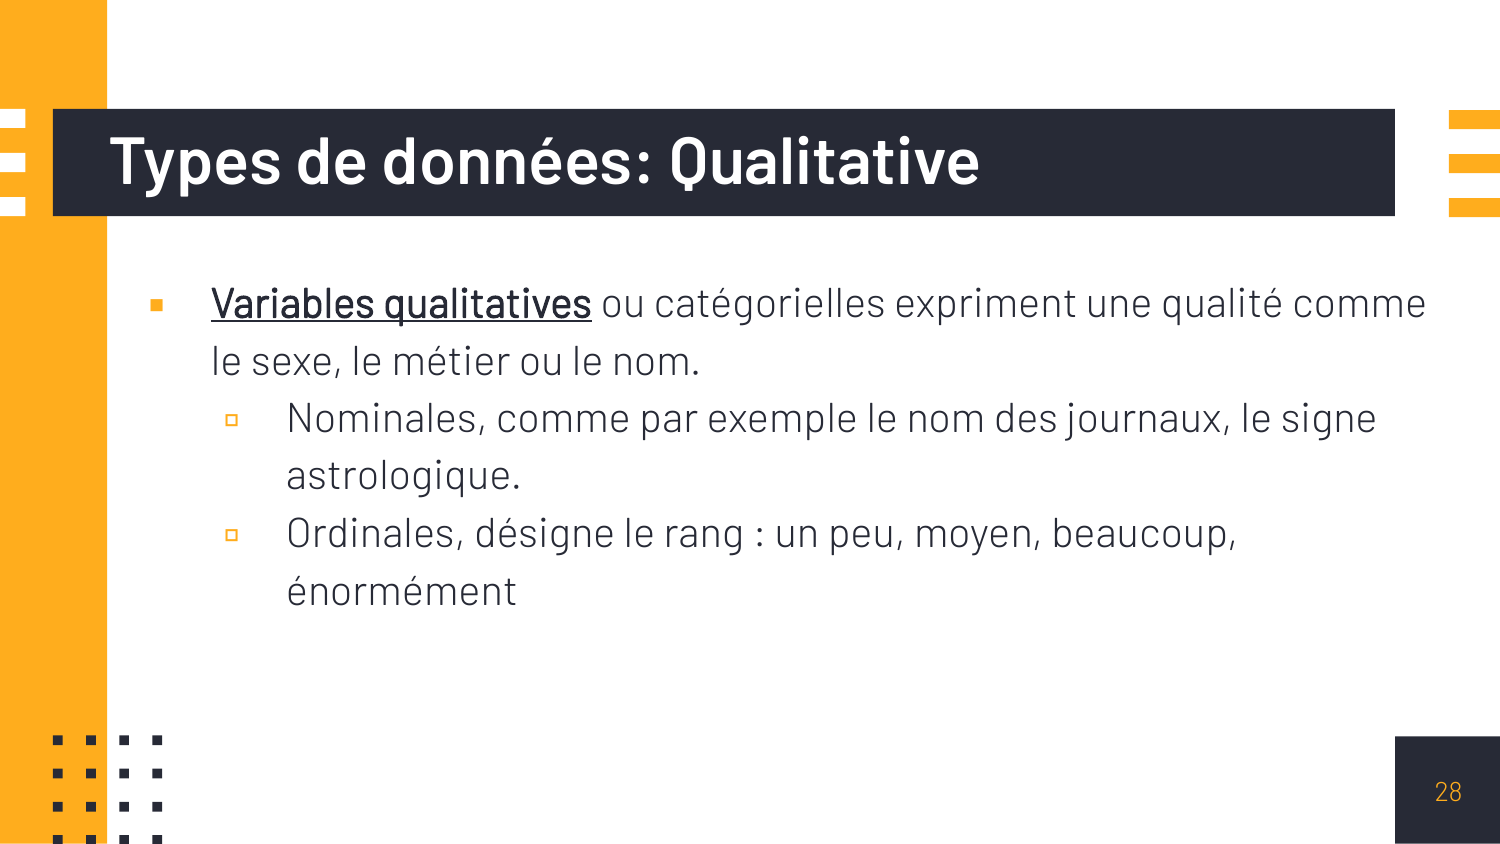

# Types de données: Qualitative
Variables qualitatives ou catégorielles expriment une qualité comme le sexe, le métier ou le nom.
Nominales, comme par exemple le nom des journaux, le signe astrologique.
Ordinales, désigne le rang : un peu, moyen, beaucoup, énormément
28